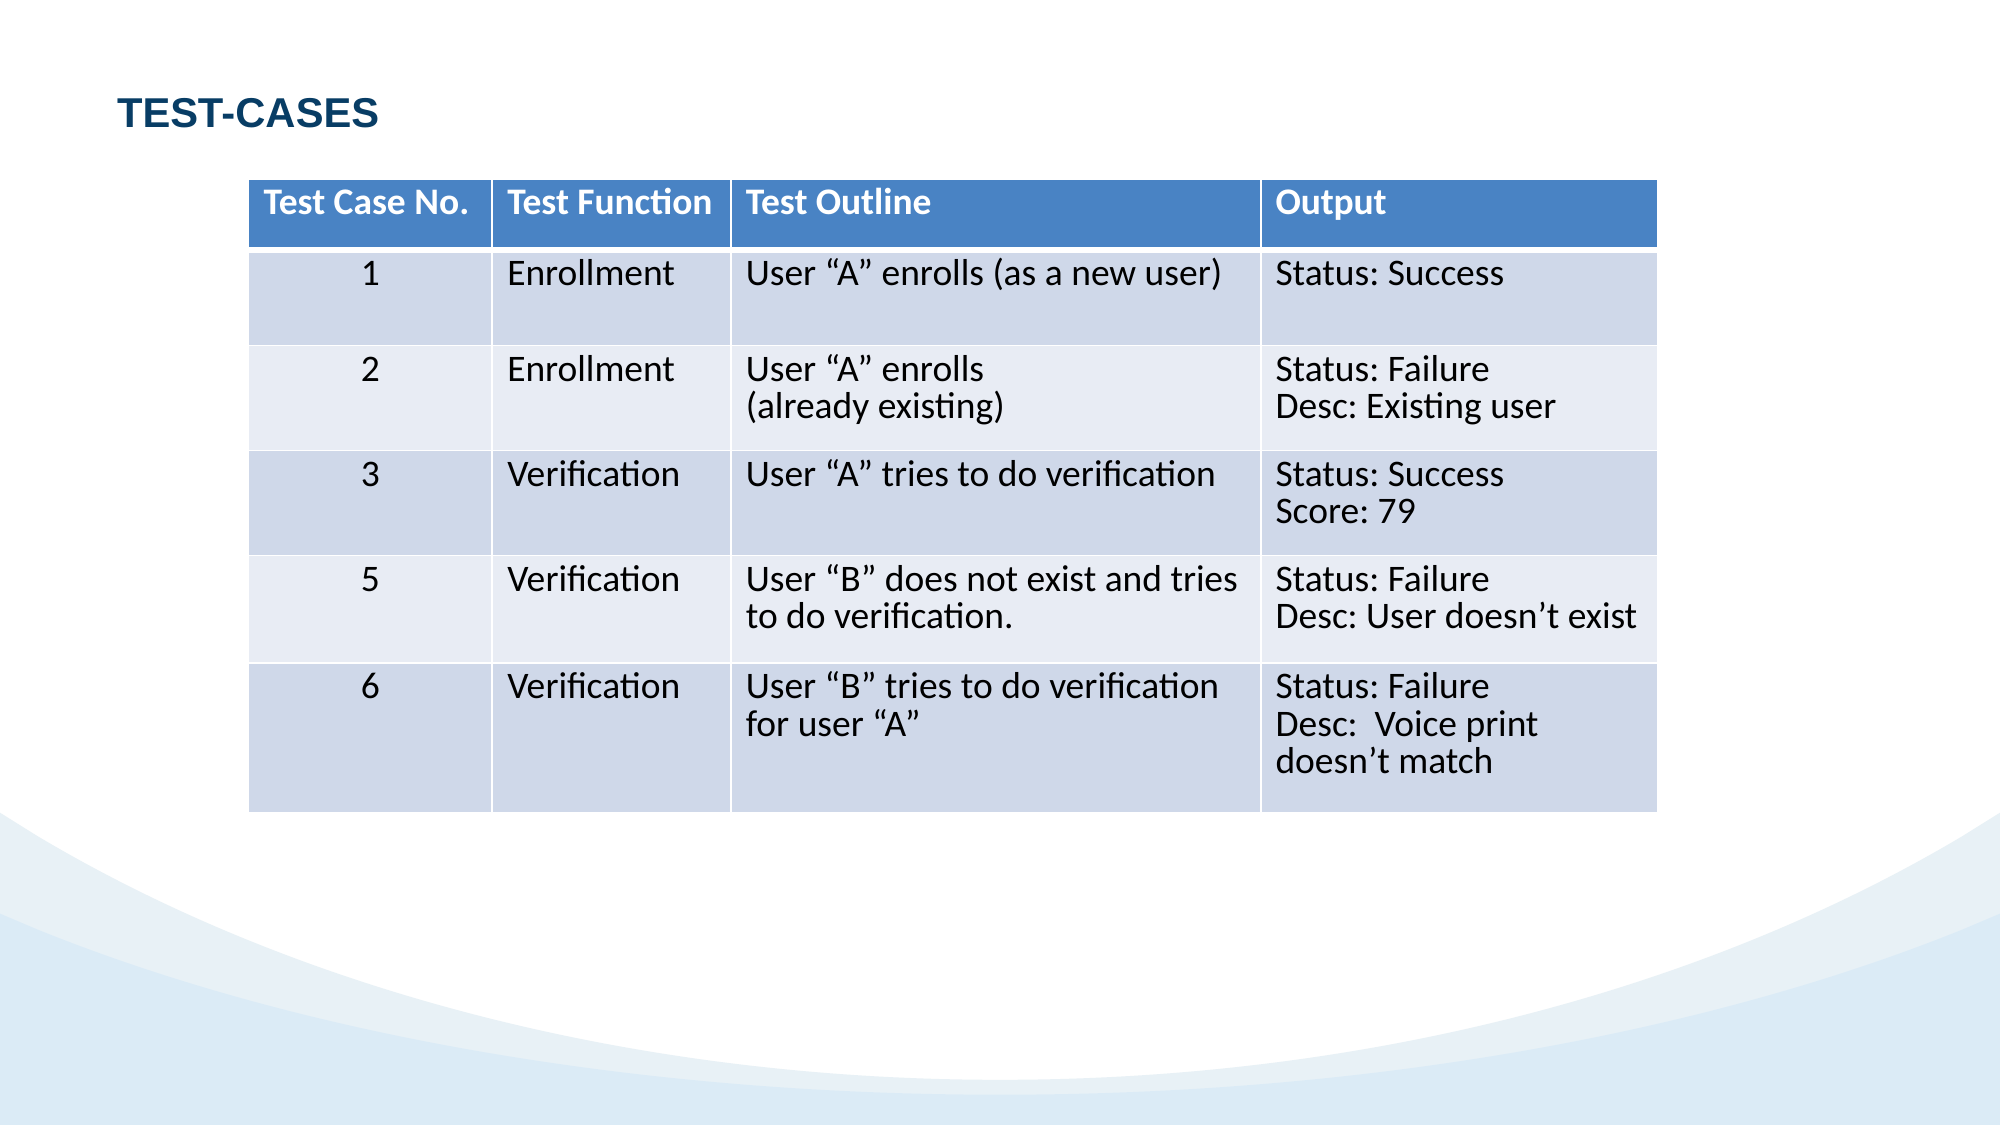

TEST-CASES
| Test Case No. | Test Function | Test Outline | Output |
| --- | --- | --- | --- |
| 1 | Enrollment | User “A” enrolls (as a new user) | Status: Success |
| 2 | Enrollment | User “A” enrolls (already existing) | Status: Failure Desc: Existing user |
| 3 | Verification | User “A” tries to do verification | Status: Success Score: 79 |
| 5 | Verification | User “B” does not exist and tries to do verification. | Status: Failure Desc: User doesn’t exist |
| 6 | Verification | User “B” tries to do verification for user “A” | Status: Failure Desc: Voice print doesn’t match |